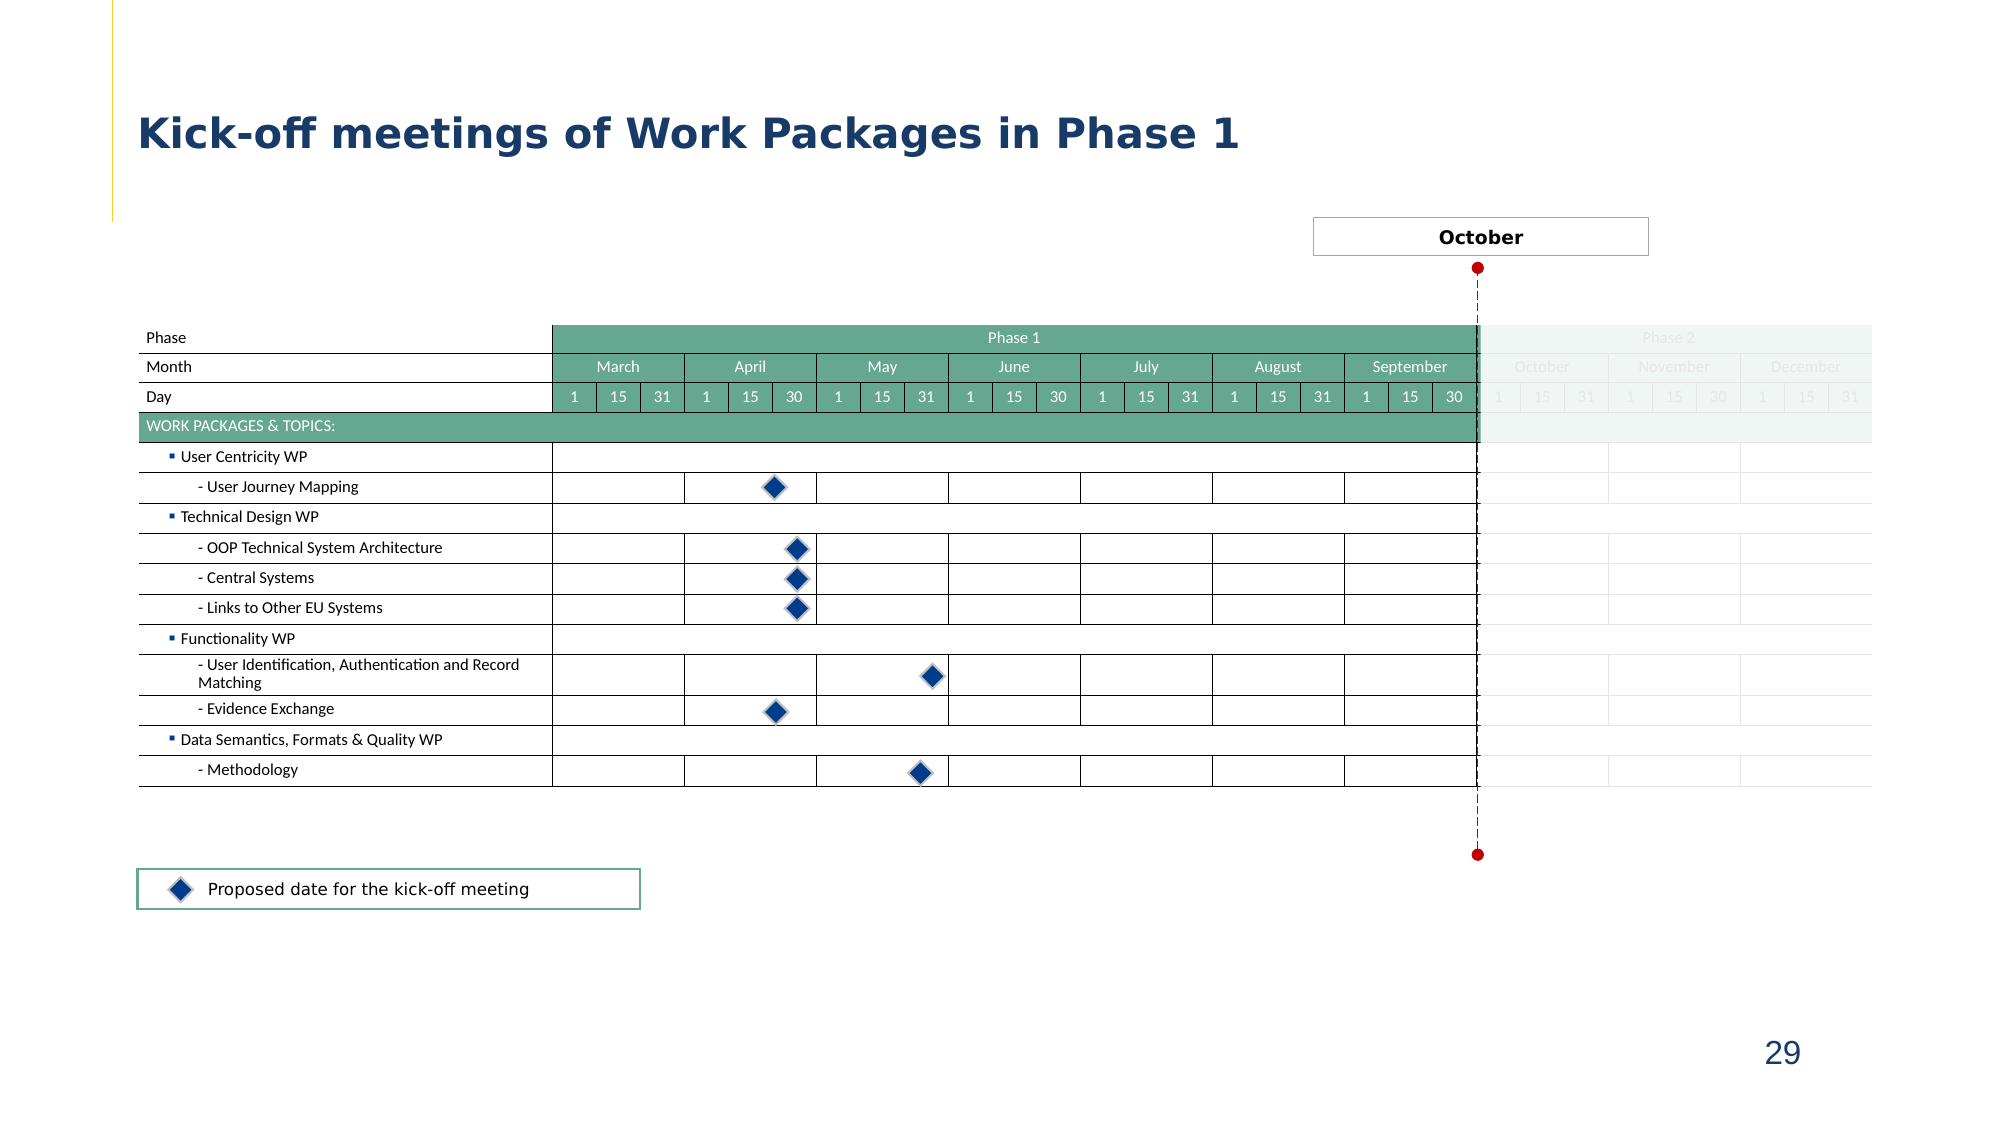

# Kick-off meetings of Work Packages in Phase 1
October

| Phase | Phase 1 |  |  |  |  |  |  |  |  |  |  |  |  |  |  |  |  |  |  |  |  | Phase 2 |  |  |  |  |  |  |  |  |
| --- | --- | --- | --- | --- | --- | --- | --- | --- | --- | --- | --- | --- | --- | --- | --- | --- | --- | --- | --- | --- | --- | --- | --- | --- | --- | --- | --- | --- | --- | --- |
| Month | March |  |  | April |  |  | May |  |  | June |  |  | July |  |  | August |  |  | September |  |  | October |  |  | November |  |  | December |  |  |
| Day | 1 | 15 | 31 | 1 | 15 | 30 | 1 | 15 | 31 | 1 | 15 | 30 | 1 | 15 | 31 | 1 | 15 | 31 | 1 | 15 | 30 | 1 | 15 | 31 | 1 | 15 | 30 | 1 | 15 | 31 |
| WORK PACKAGES & TOPICS: |  |  |  |  |  |  |  |  |  |  |  |  |  |  |  |  |  |  |  |  |  |  |  |  |  |  |  |  |  |  |
| User Centricity WP |  |  |  |  |  |  |  |  |  |  |  |  |  |  |  |  |  |  |  |  |  |  |  |  |  |  |  |  |  |  |
| - User Journey Mapping |  |  |  |  |  |  |  |  |  |  |  |  |  |  |  |  |  |  |  |  |  |  |  |  |  |  |  |  |  |  |
| Technical Design WP |  |  |  |  |  |  |  |  |  |  |  |  |  |  |  |  |  |  |  |  |  |  |  |  |  |  |  |  |  |  |
| - OOP Technical System Architecture |  |  |  |  |  |  |  |  |  |  |  |  |  |  |  |  |  |  |  |  |  |  |  |  |  |  |  |  |  |  |
| - Central Systems |  |  |  |  |  |  |  |  |  |  |  |  |  |  |  |  |  |  |  |  |  |  |  |  |  |  |  |  |  |  |
| - Links to Other EU Systems |  |  |  |  |  |  |  |  |  |  |  |  |  |  |  |  |  |  |  |  |  |  |  |  |  |  |  |  |  |  |
| Functionality WP |  |  |  |  |  |  |  |  |  |  |  |  |  |  |  |  |  |  |  |  |  |  |  |  |  |  |  |  |  |  |
| - User Identification, Authentication and Record Matching |  |  |  |  |  |  |  |  |  |  |  |  |  |  |  |  |  |  |  |  |  |  |  |  |  |  |  |  |  |  |
| - Evidence Exchange |  |  |  |  |  |  |  |  |  |  |  |  |  |  |  |  |  |  |  |  |  |  |  |  |  |  |  |  |  |  |
| Data Semantics, Formats & Quality WP |  |  |  |  |  |  |  |  |  |  |  |  |  |  |  |  |  |  |  |  |  |  |  |  |  |  |  |  |  |  |
| - Methodology |  |  |  |  |  |  |  |  |  |  |  |  |  |  |  |  |  |  |  |  |  |  |  |  |  |  |  |  |  |  |

Proposed date for the kick-off meeting

29